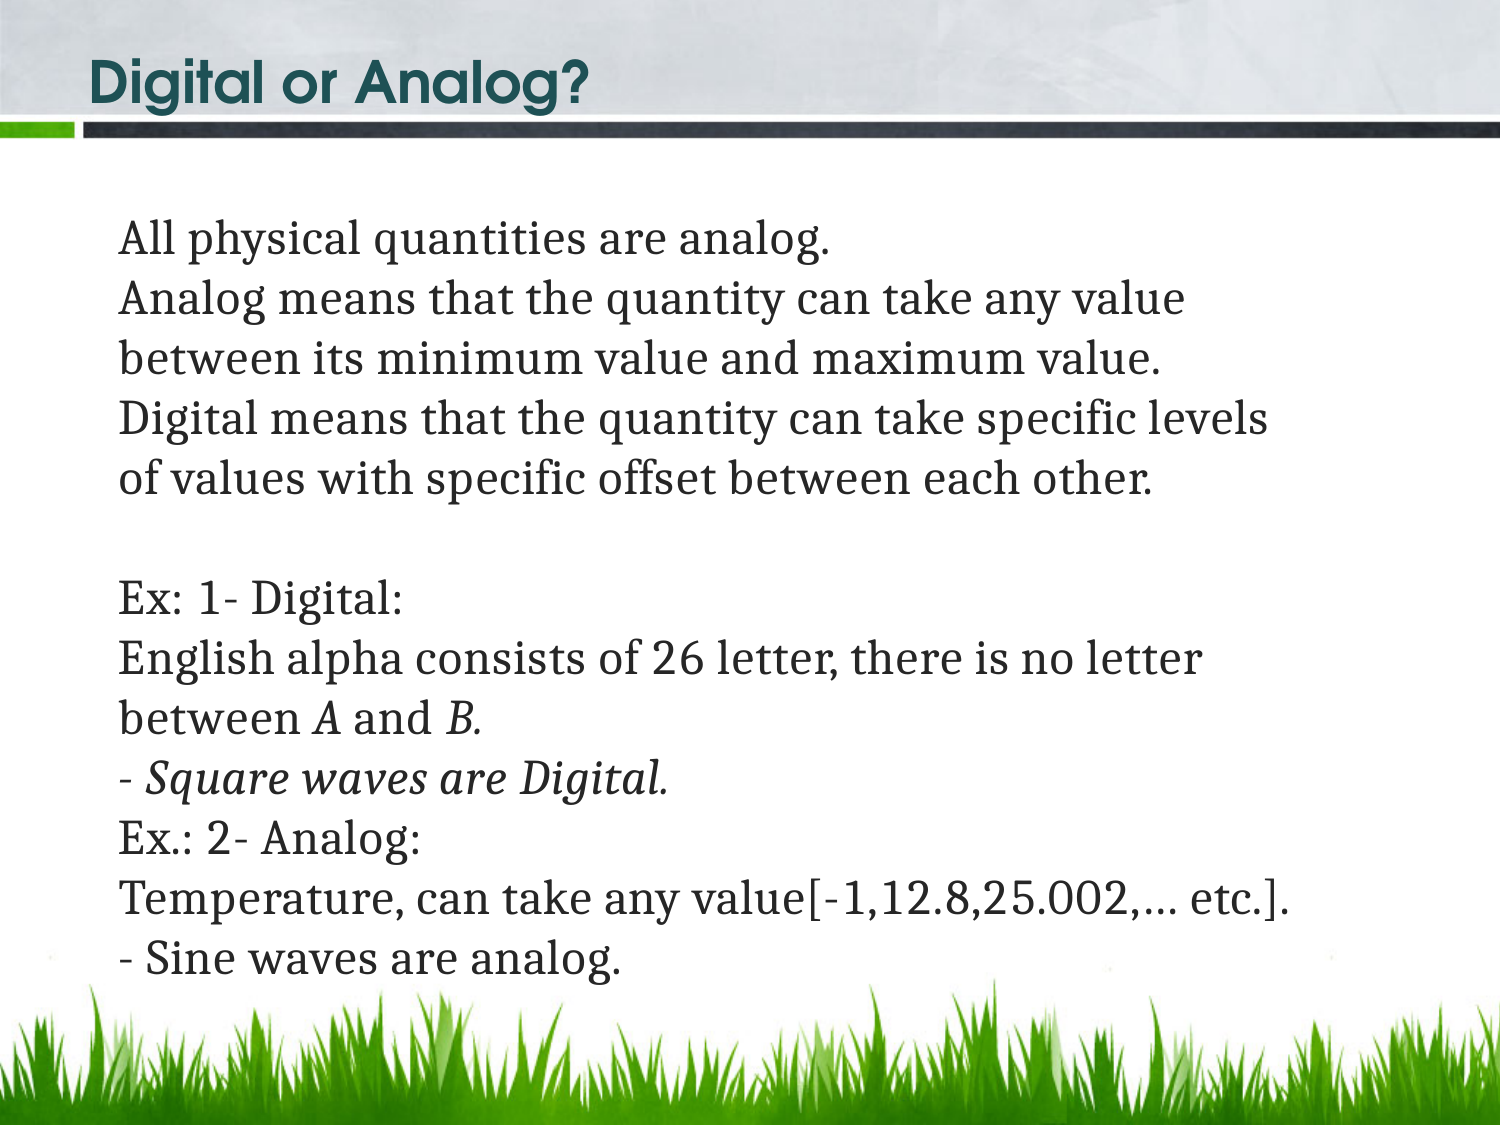

Digital or Analog?

All physical quantities are analog.
Analog means that the quantity can take any value between its minimum value and maximum value.
Digital means that the quantity can take specific levels of values with specific offset between each other.

Ex: 1- Digital:
English alpha consists of 26 letter, there is no letter between A and B.
- Square waves are Digital.
Ex.: 2- Analog:
Temperature, can take any value[-1,12.8,25.002,… etc.].
- Sine waves are analog.
Digital and analog.